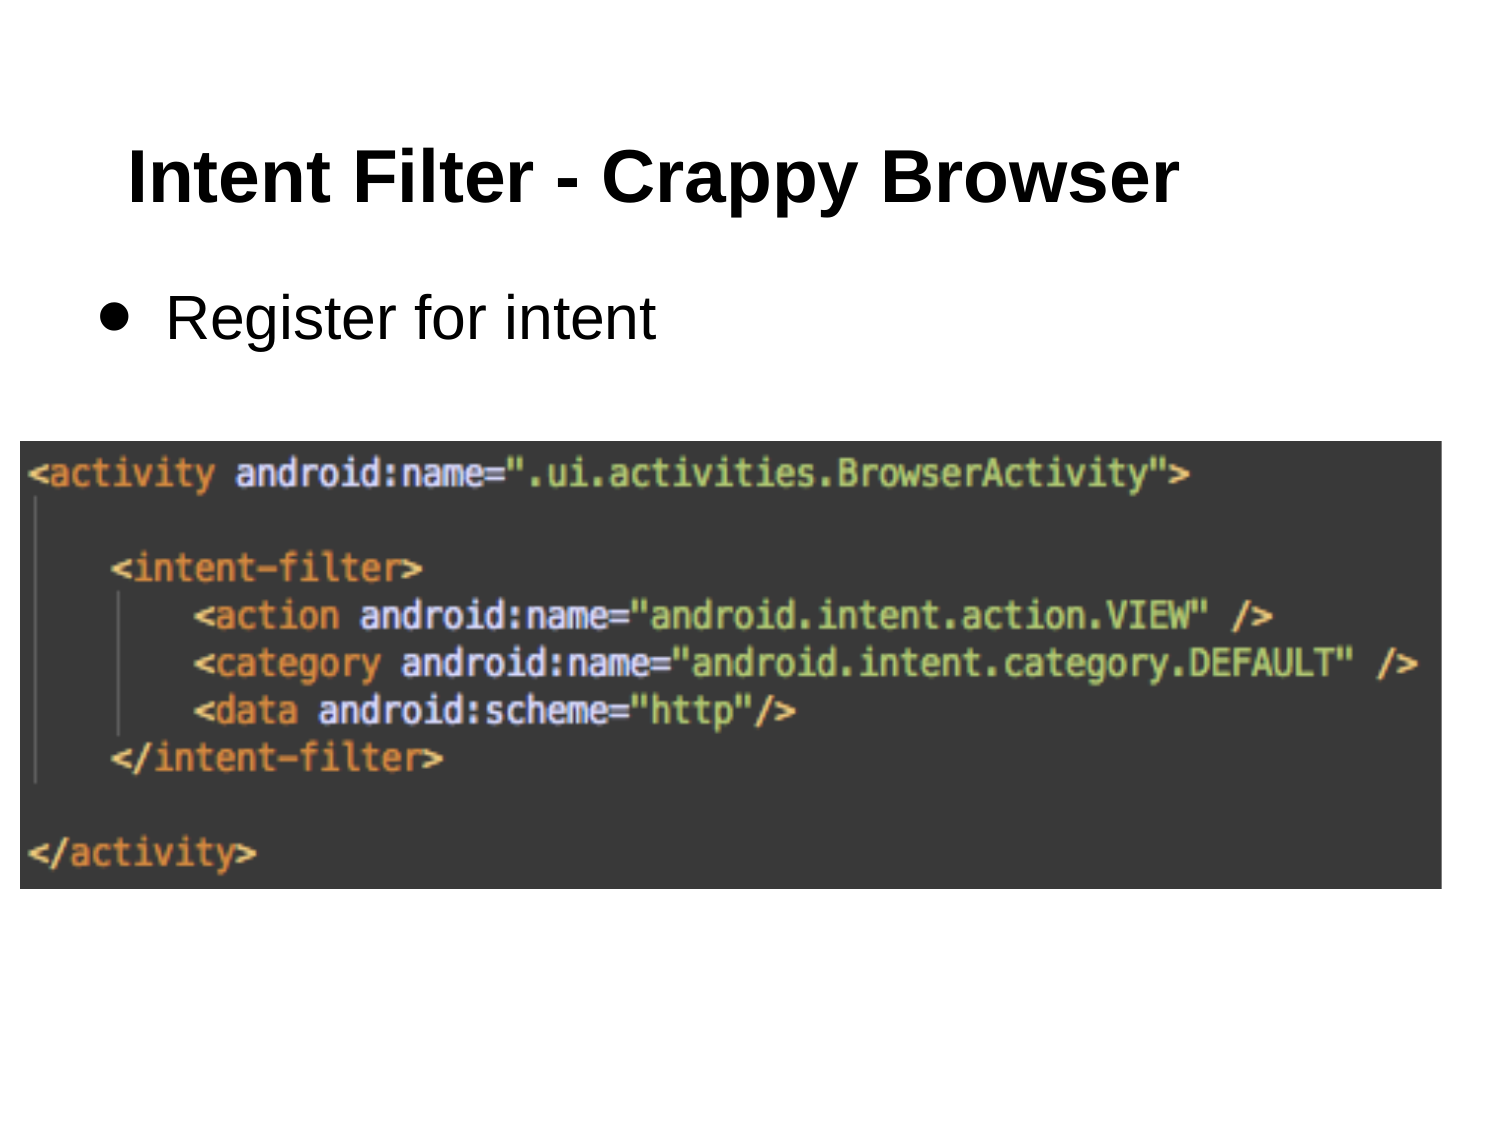

# Intent Filter - Crappy Browser
Register for intent